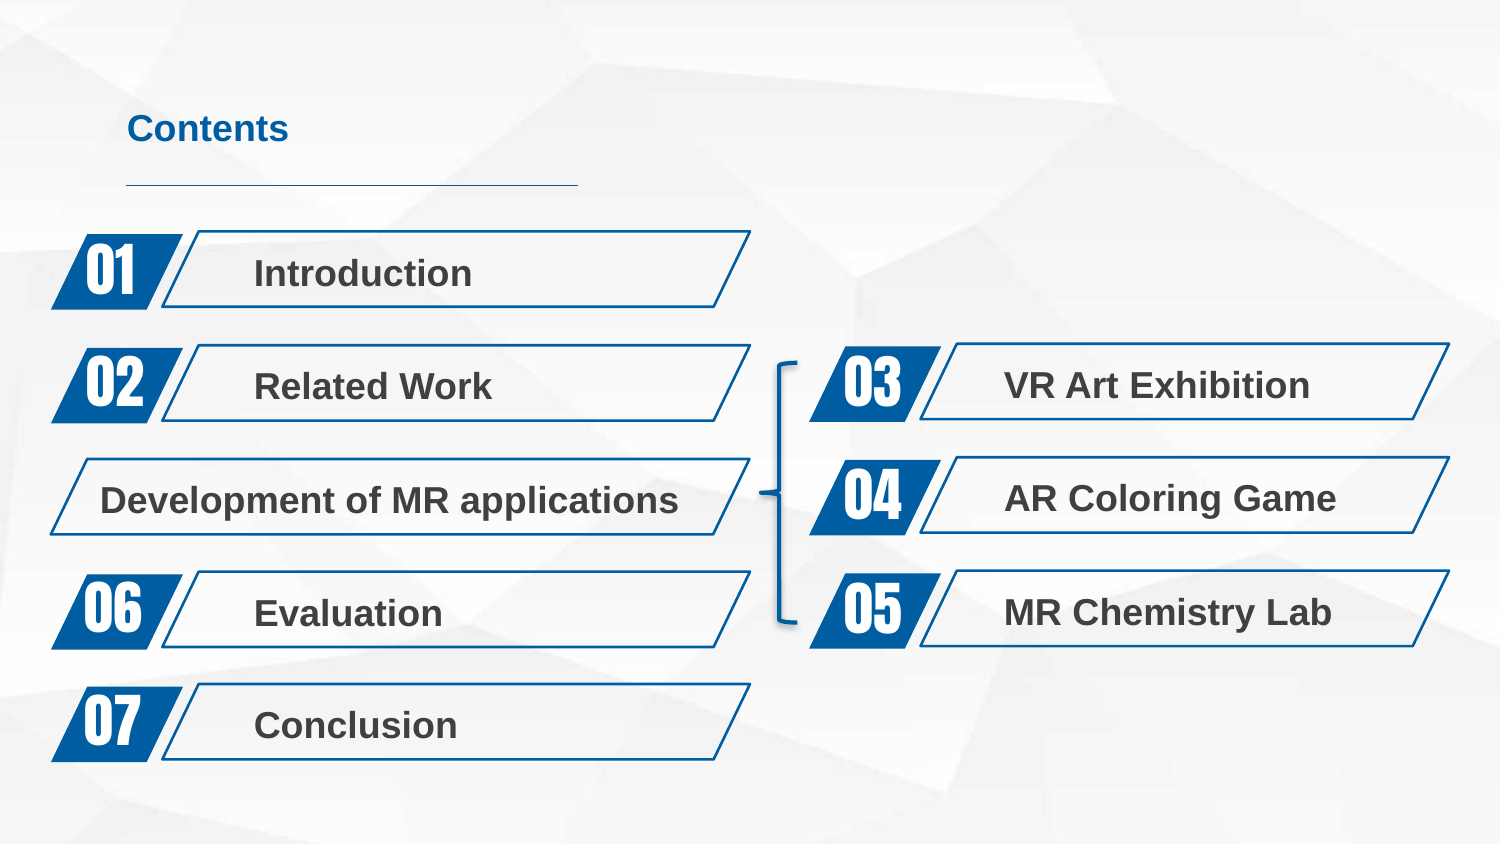

Contents
01

Introduction
03

02

VR Art Exhibition

Related Work

04

AR Coloring Game

Development of MR applications
06

05

MR Chemistry Lab

Evaluation
07

Conclusion